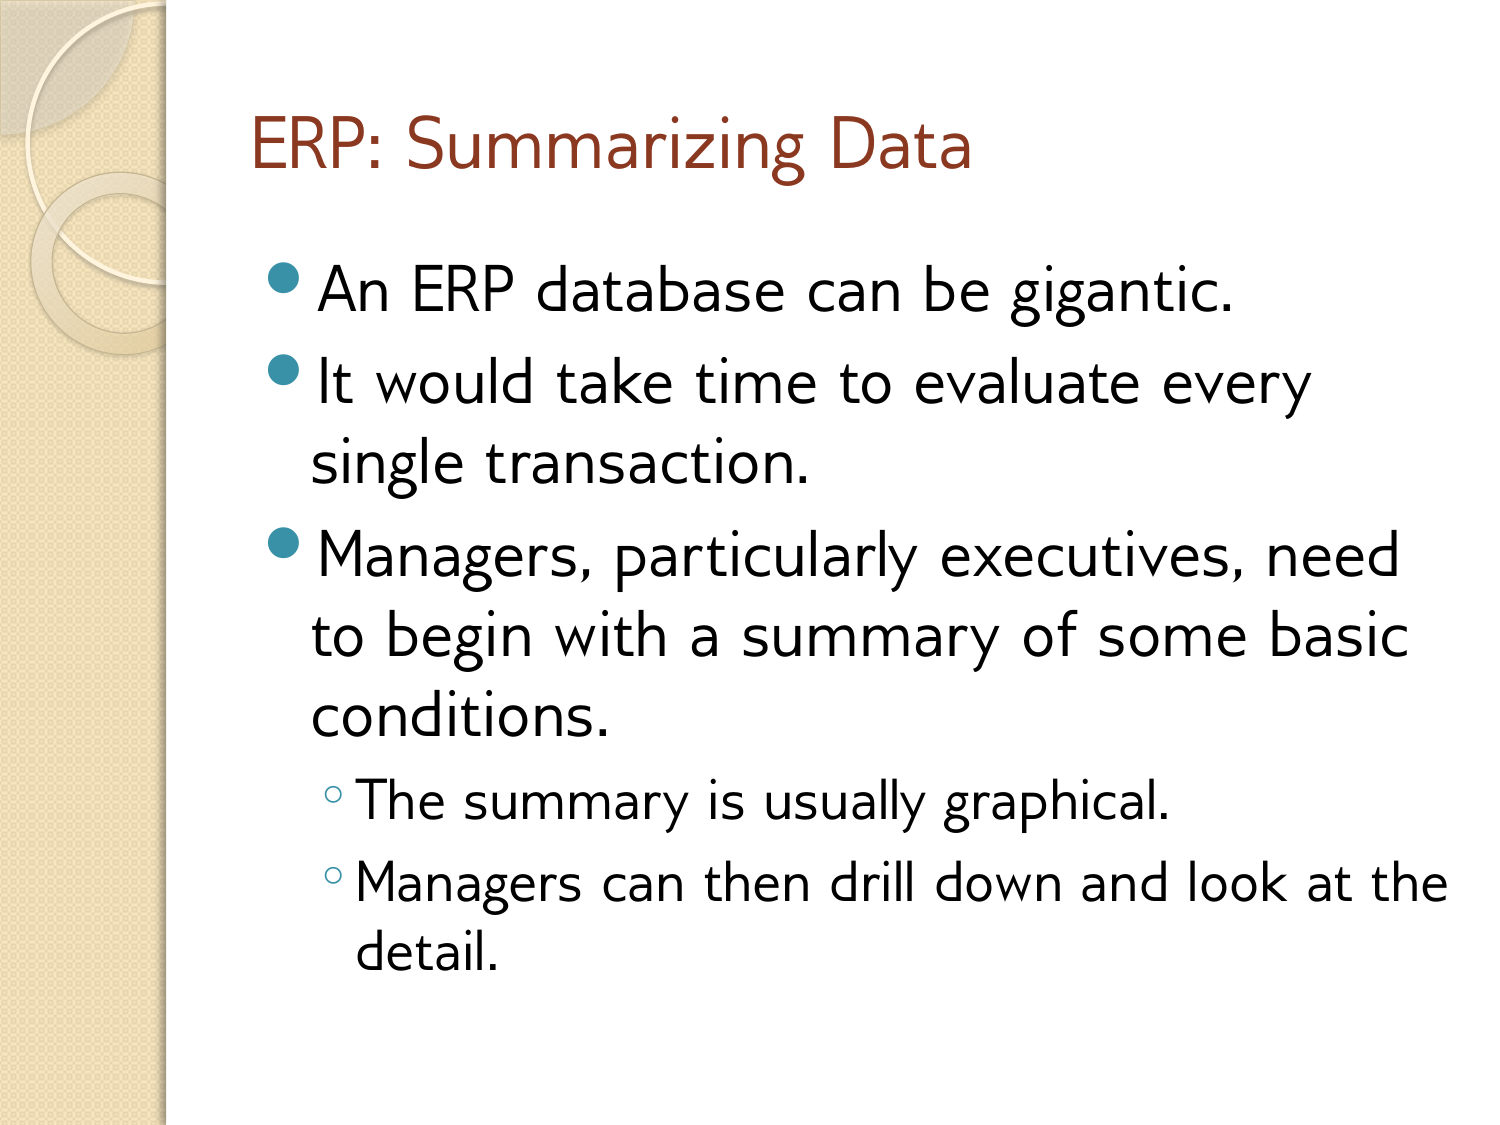

# ERP: Summarizing Data
An ERP database can be gigantic.
It would take time to evaluate every single transaction.
Managers, particularly executives, need to begin with a summary of some basic conditions.
The summary is usually graphical.
Managers can then drill down and look at the detail.